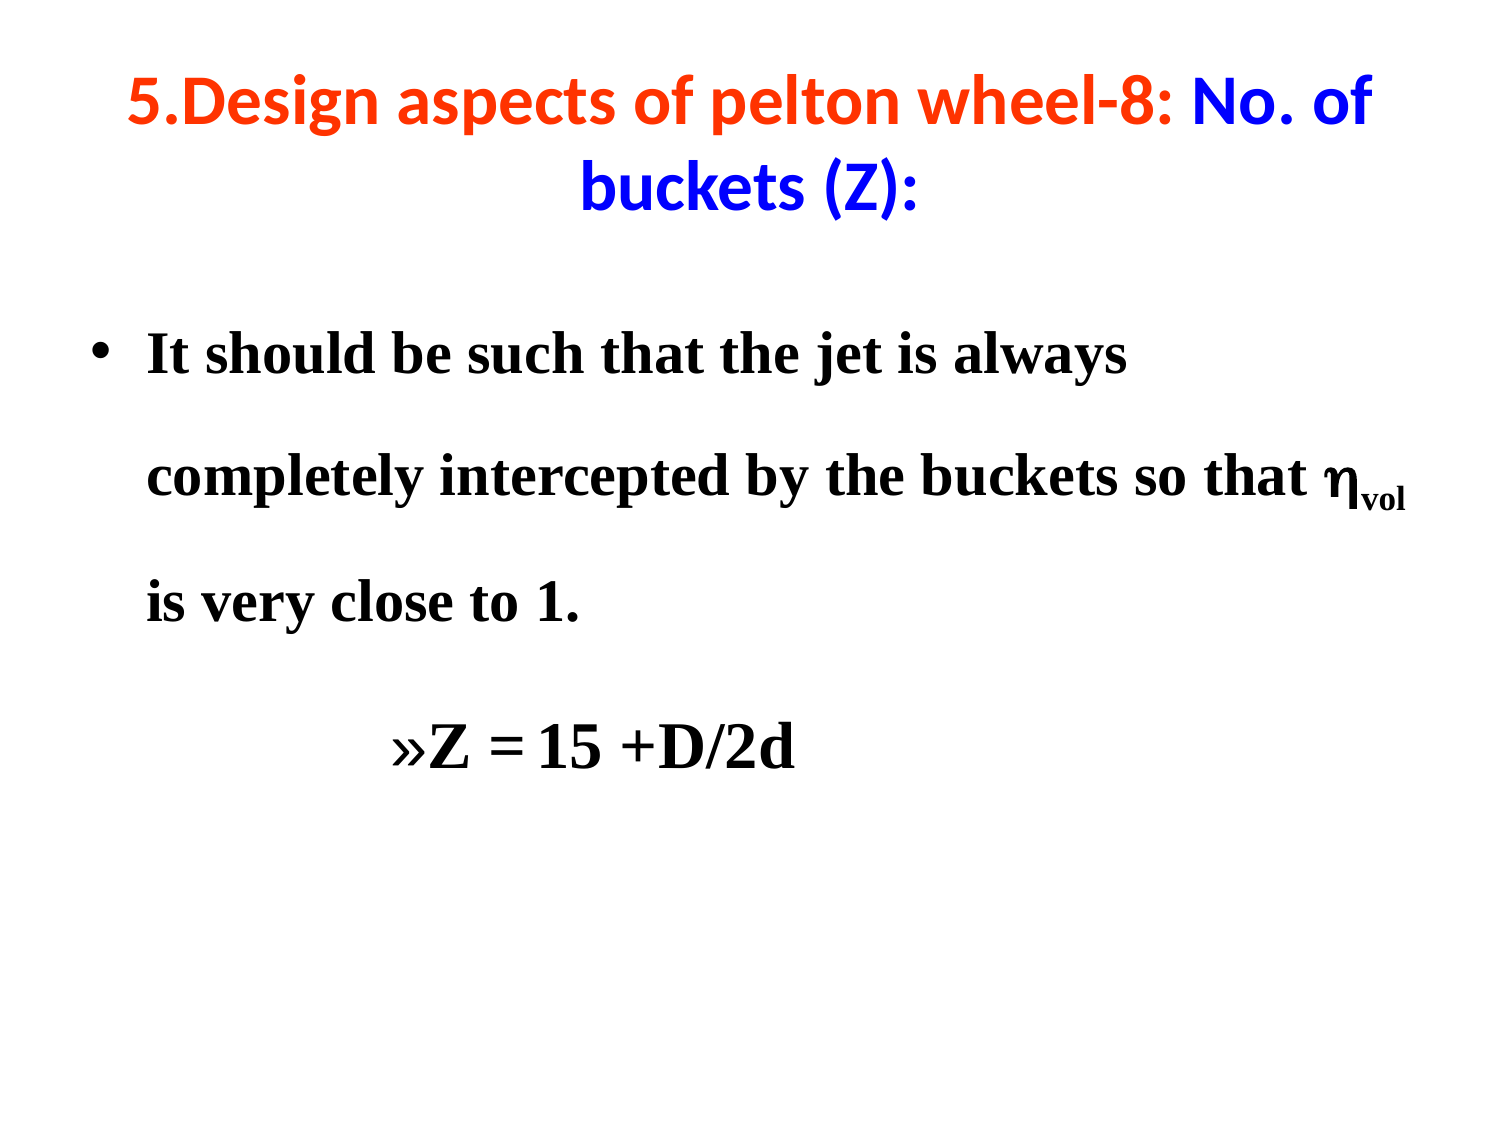

# 5.Design aspects of pelton wheel-8: No. of buckets (Z):
It should be such that the jet is always completely intercepted by the buckets so that ηvol is very close to 1.
Z = 15 +D/2d